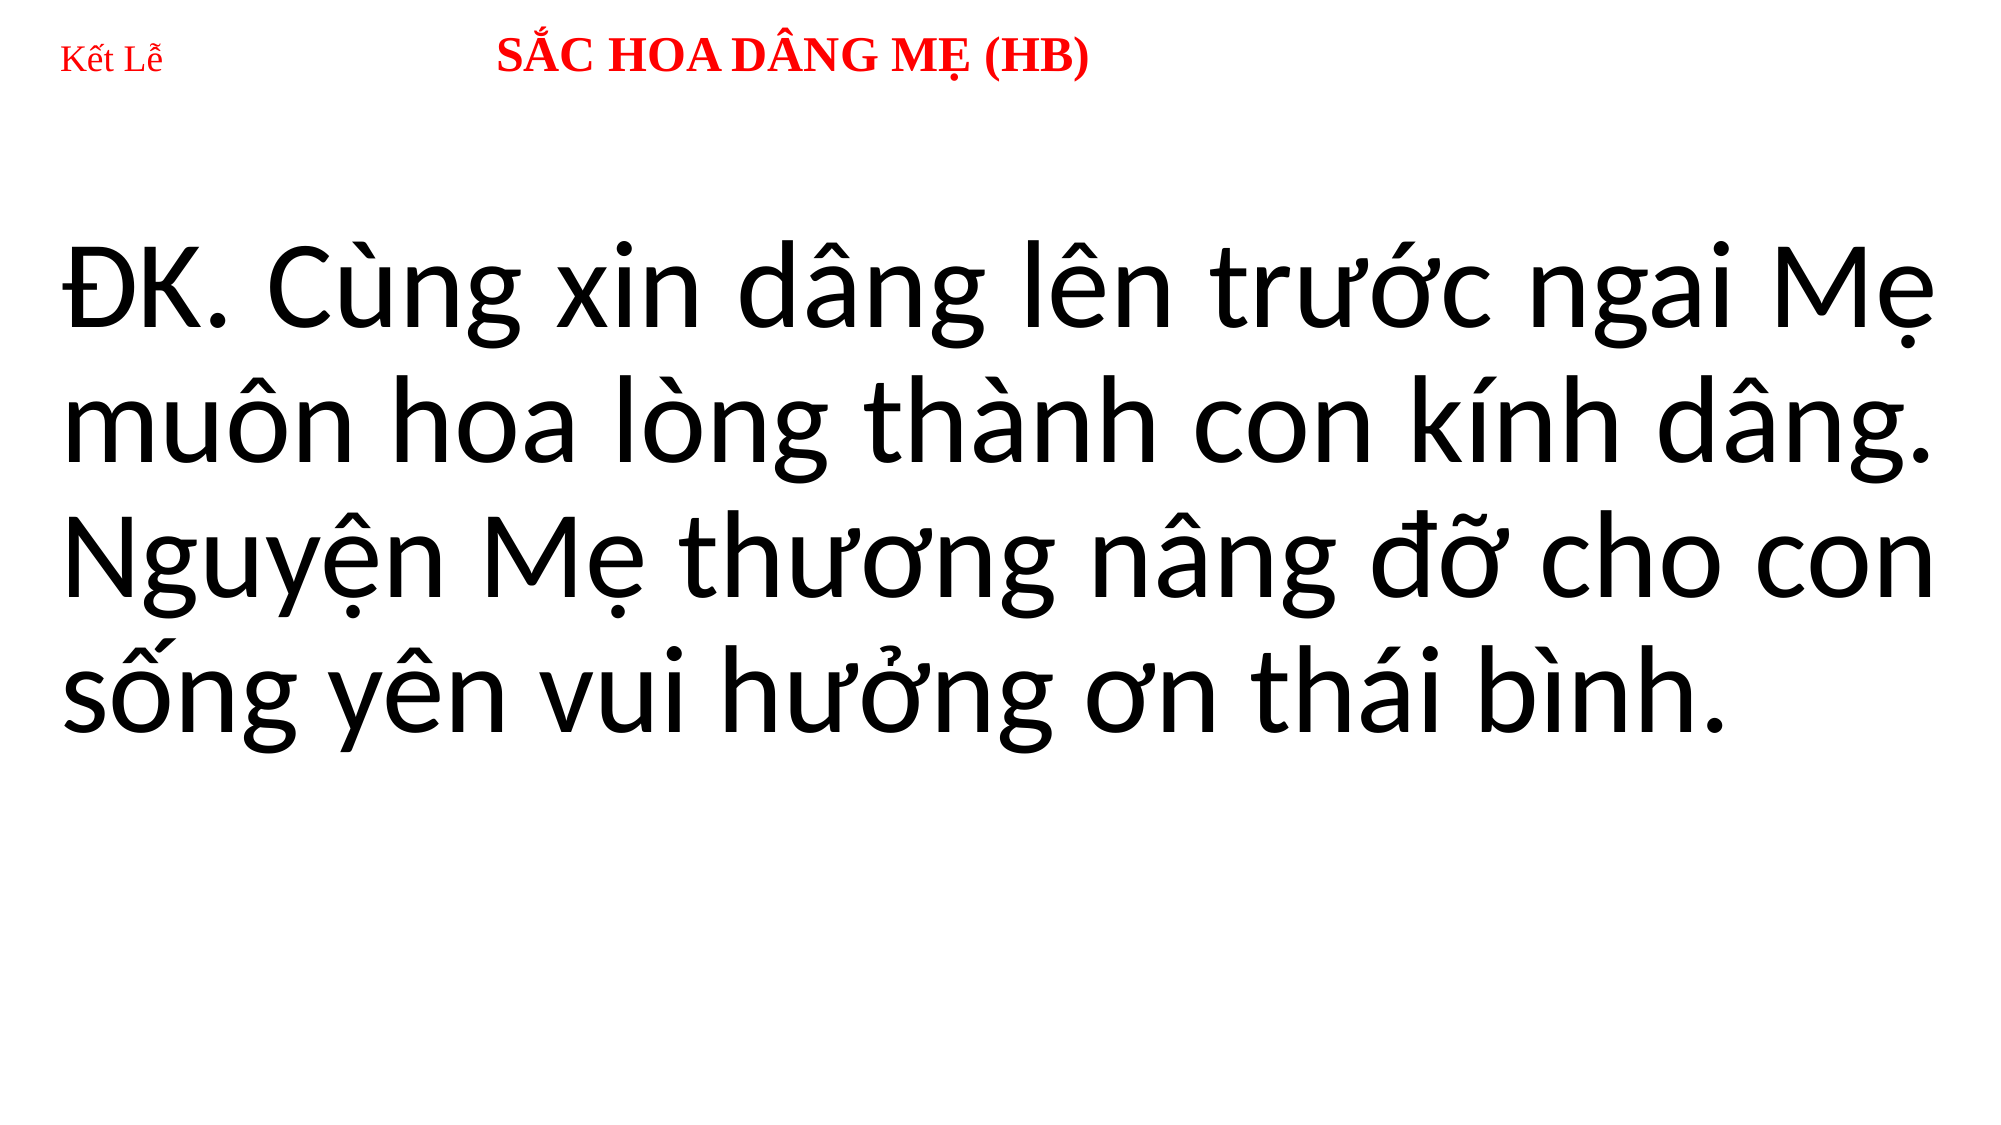

# Kết Lễ                                   SẮC HOA DÂNG MẸ (HB)
ĐK. Cùng xin dâng lên trước ngai Mẹ muôn hoa lòng thành con kính dâng. Nguyện Mẹ thương nâng đỡ cho con sống yên vui hưởng ơn thái bình.